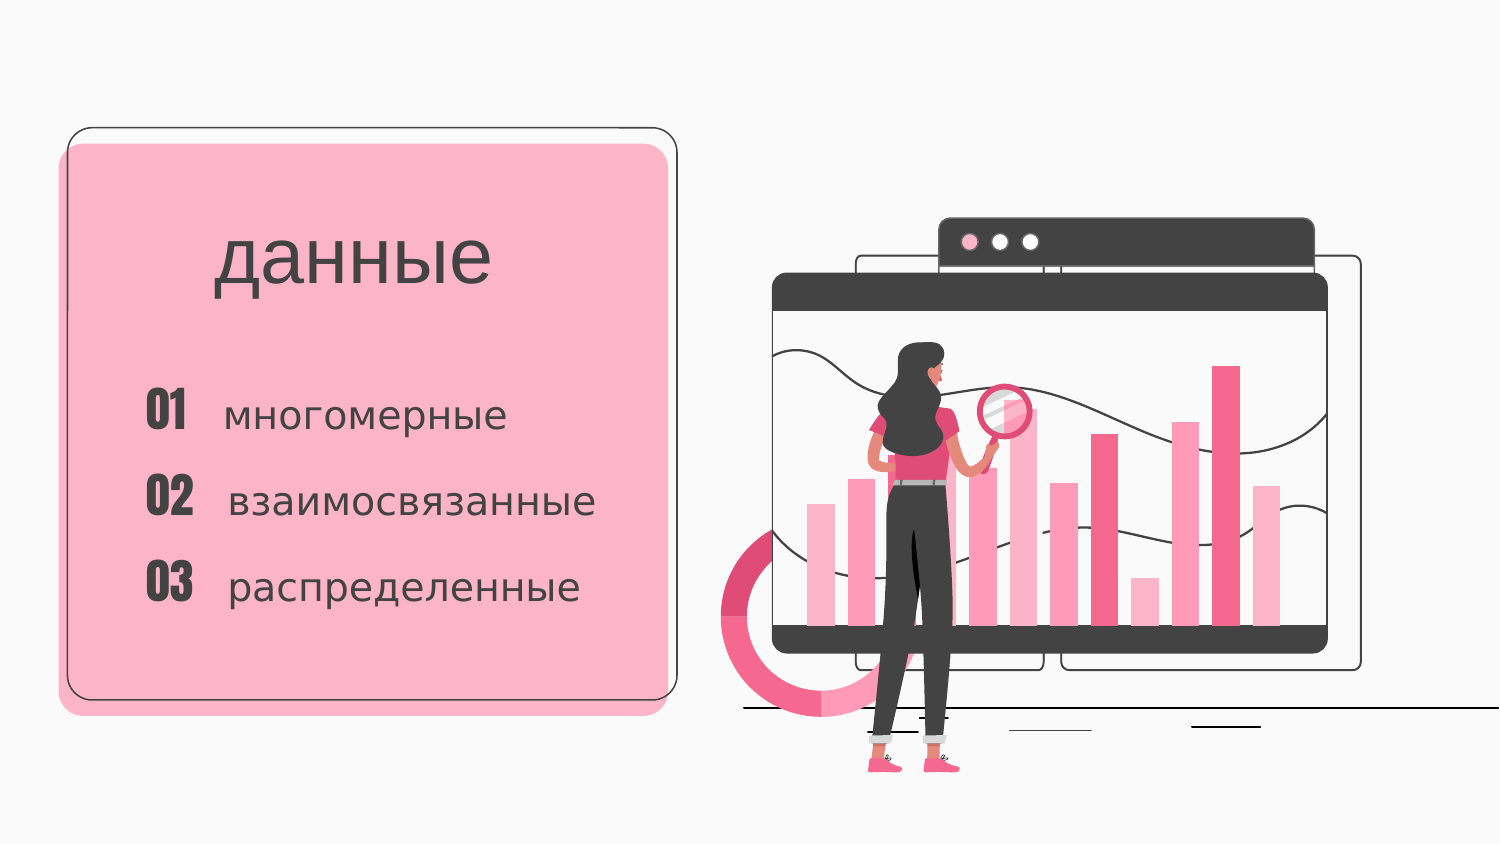

# данные

   01   многомерные
   02   взаимосвязанные
   03   распределенные